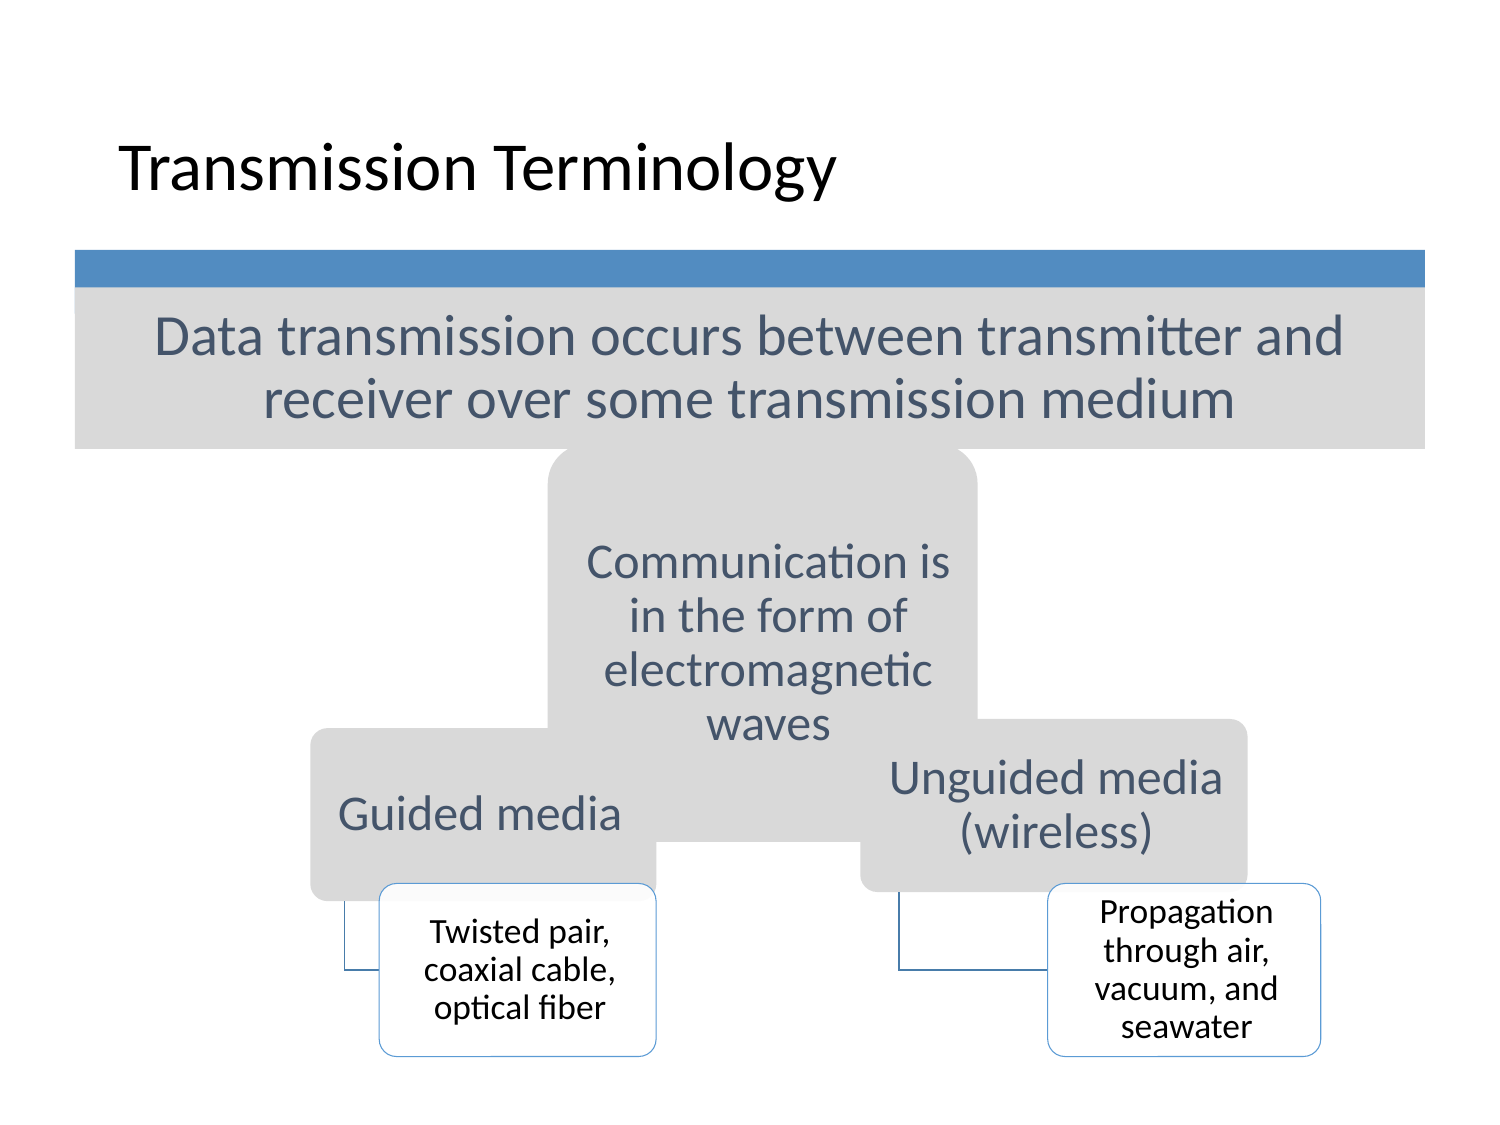

# Transmission Terminology

Data transmission occurs between transmitter and receiver over some transmission medium
Communication is in the form of electromagnetic waves
Guided media
Twisted pair, coaxial cable, optical fiber
Unguided media (wireless)
Propagation through air, vacuum, and seawater